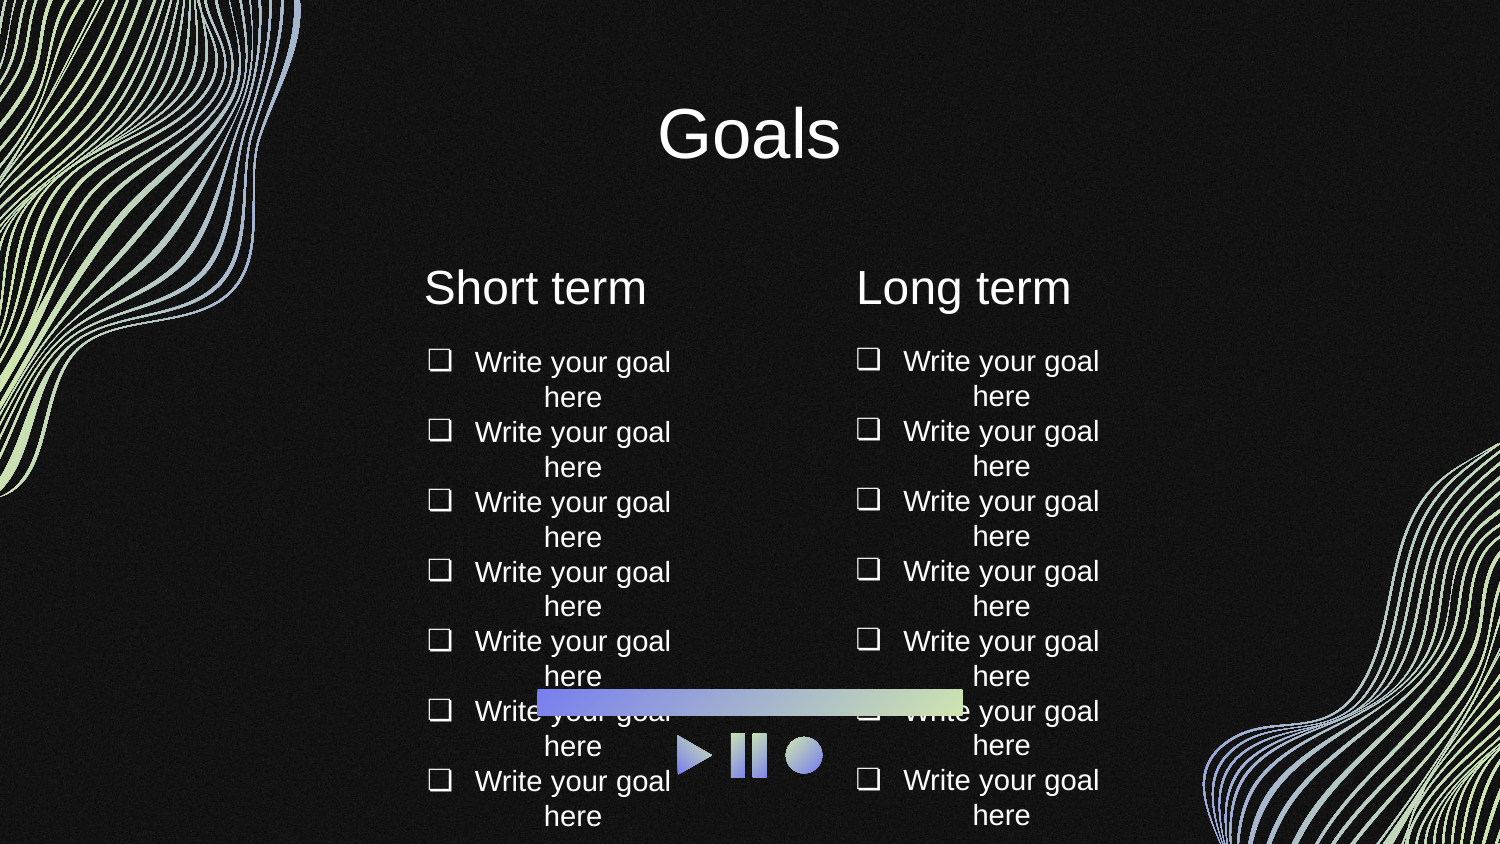

# Goals
Short term

Long term
Write your goal here
Write your goal here
Write your goal here
Write your goal here
Write your goal here
Write your goal here
Write your goal here
Write your goal here
Write your goal here
Write your goal here
Write your goal here
Write your goal here
Write your goal here
Write your goal here